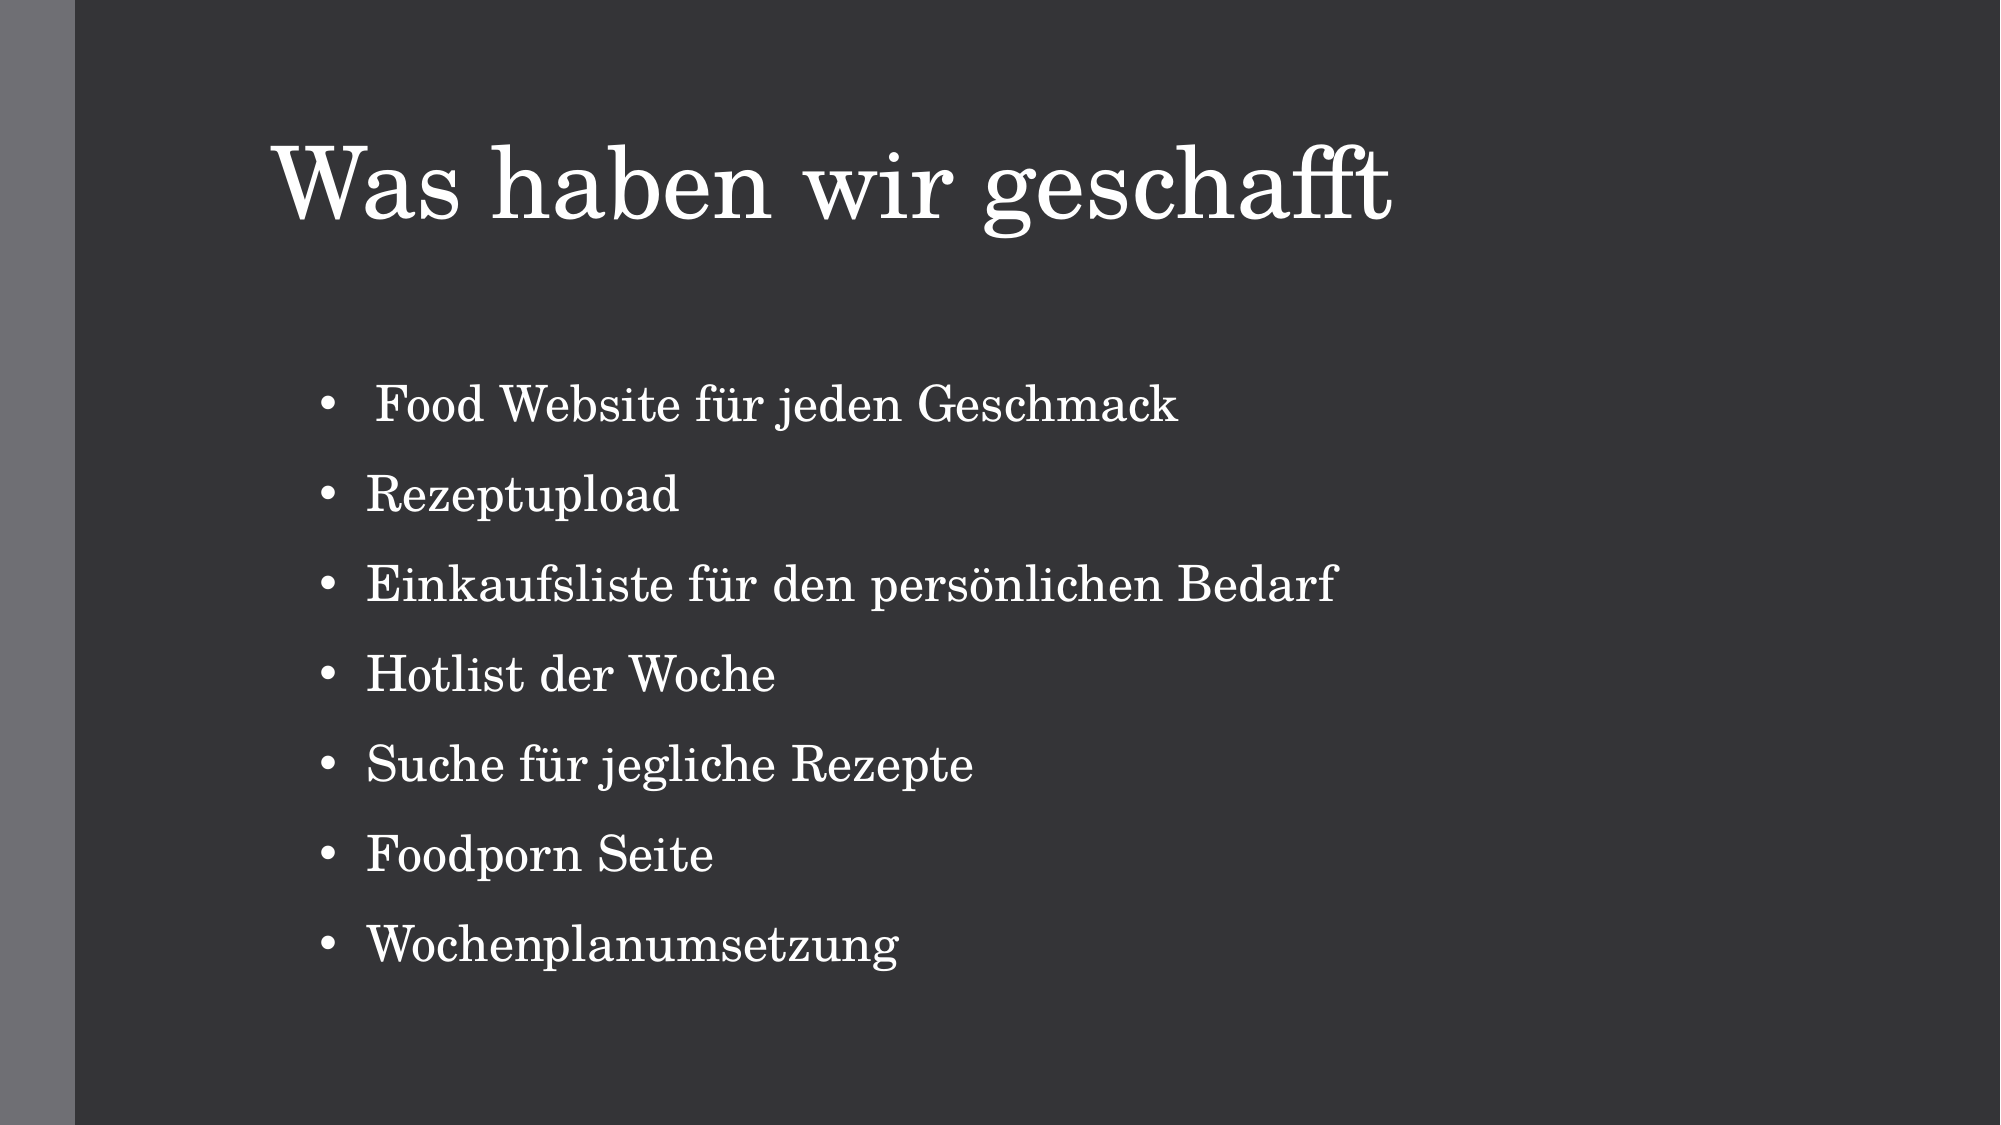

Was haben wir geschafft
Food Website für jeden Geschmack
Rezeptupload
Einkaufsliste für den persönlichen Bedarf
Hotlist der Woche
Suche für jegliche Rezepte
Foodporn Seite
Wochenplanumsetzung